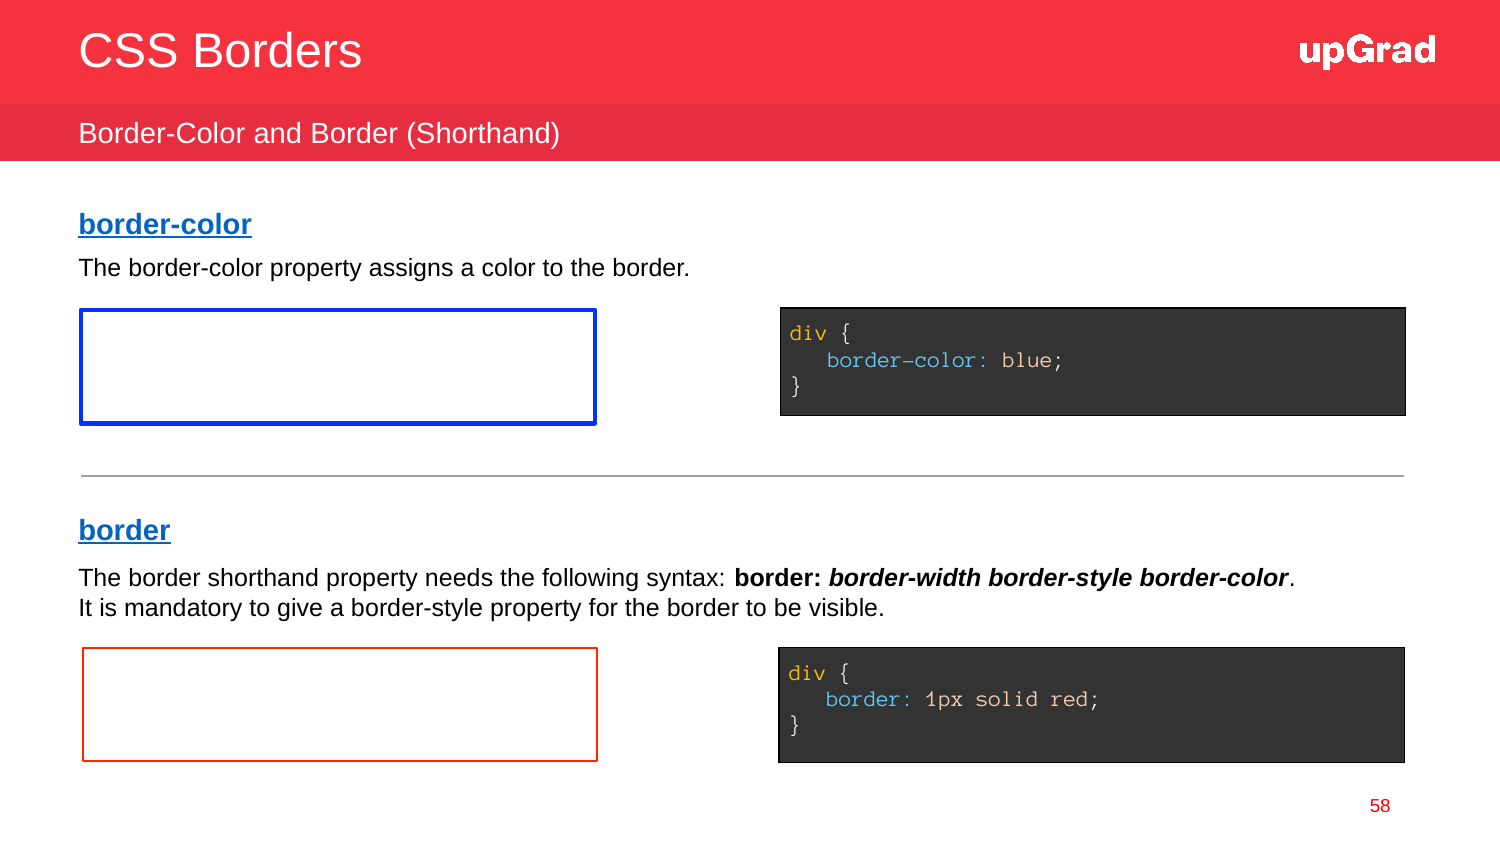

CSS Borders

Border-Color and Border (Shorthand)
border-color
The border-color property assigns a color to the border.
| div { border-color: blue; } |
| --- |

border
The border shorthand property needs the following syntax: border: border-width border-style border-color. It is mandatory to give a border-style property for the border to be visible.
| div { border: 1px solid red; } |
| --- |

58